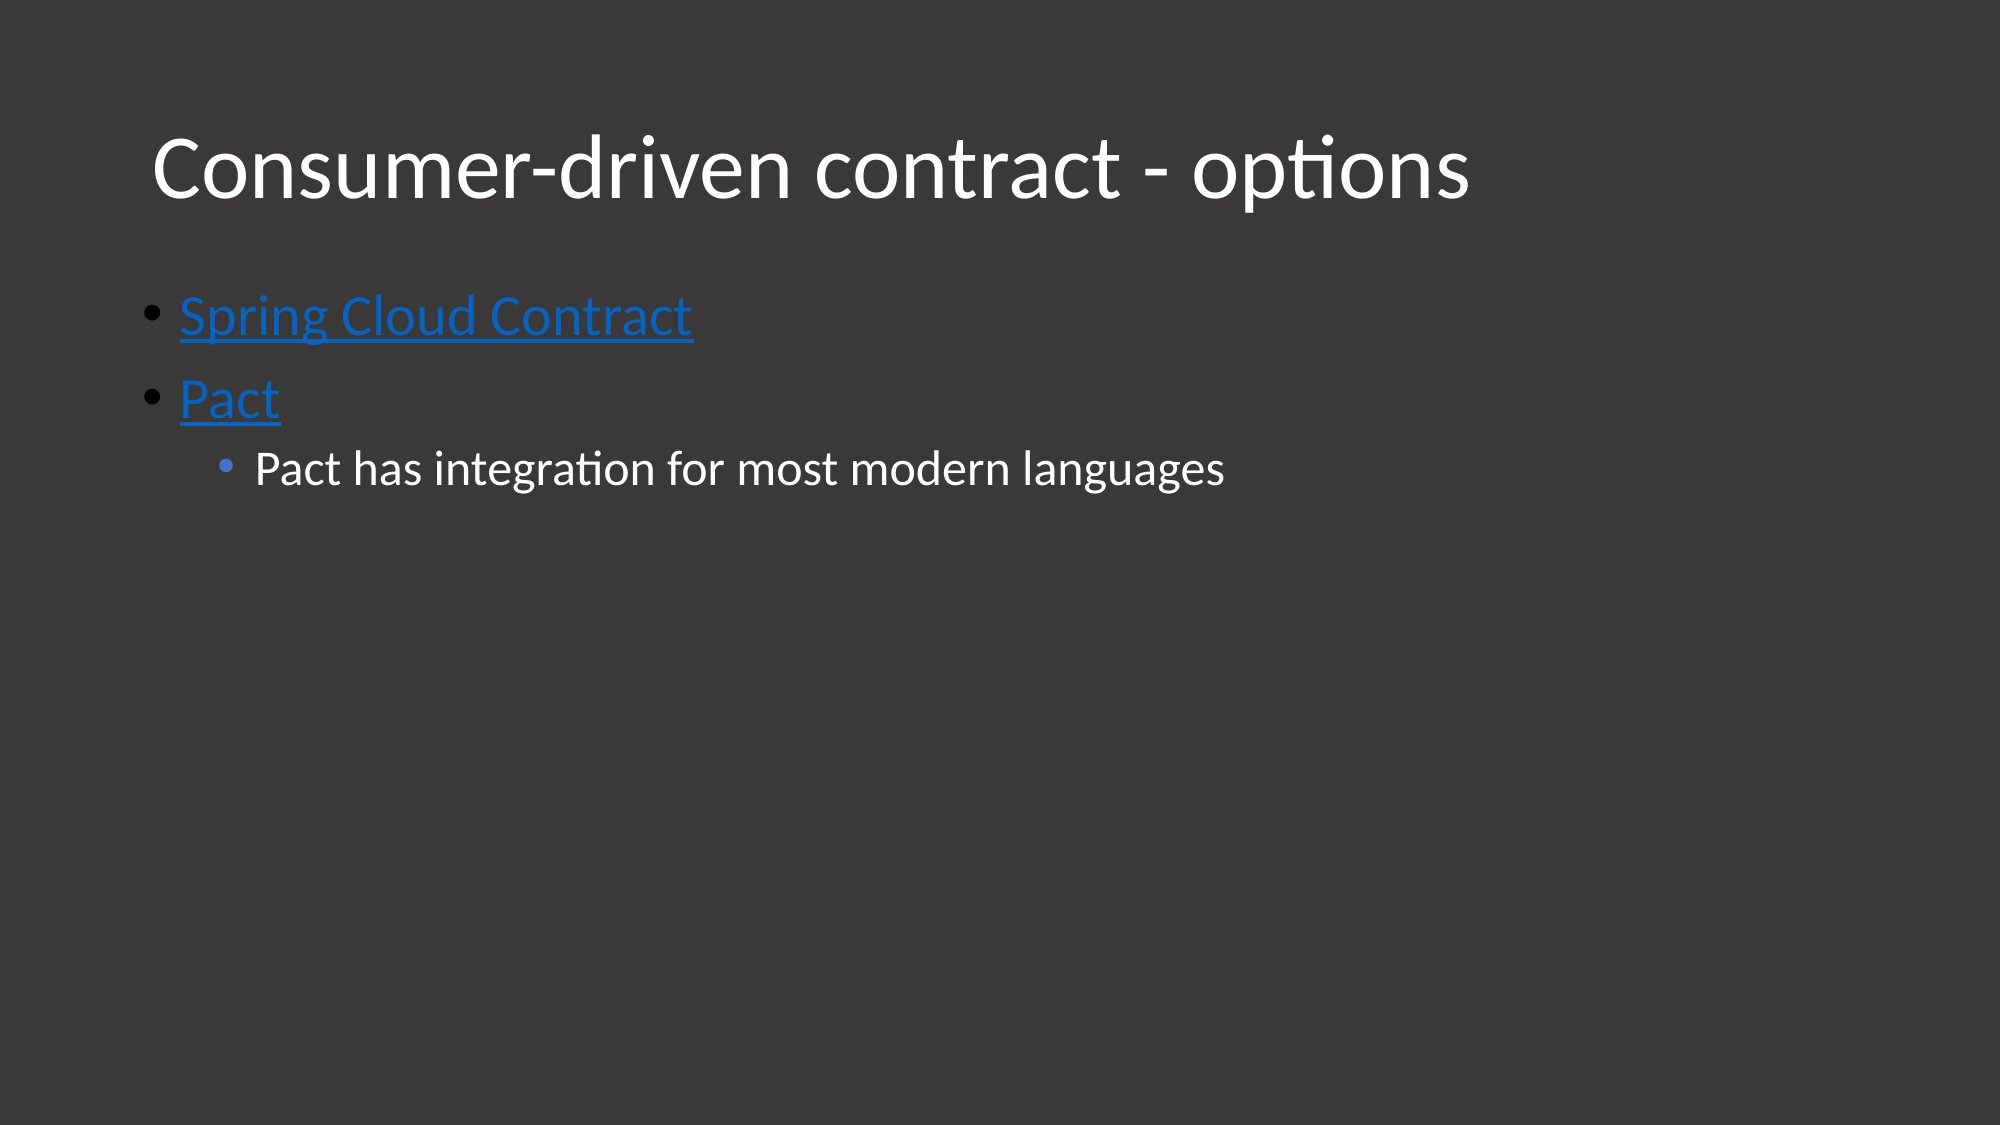

# Consumer-driven contract - options
Spring Cloud Contract
Pact
Pact has integration for most modern languages